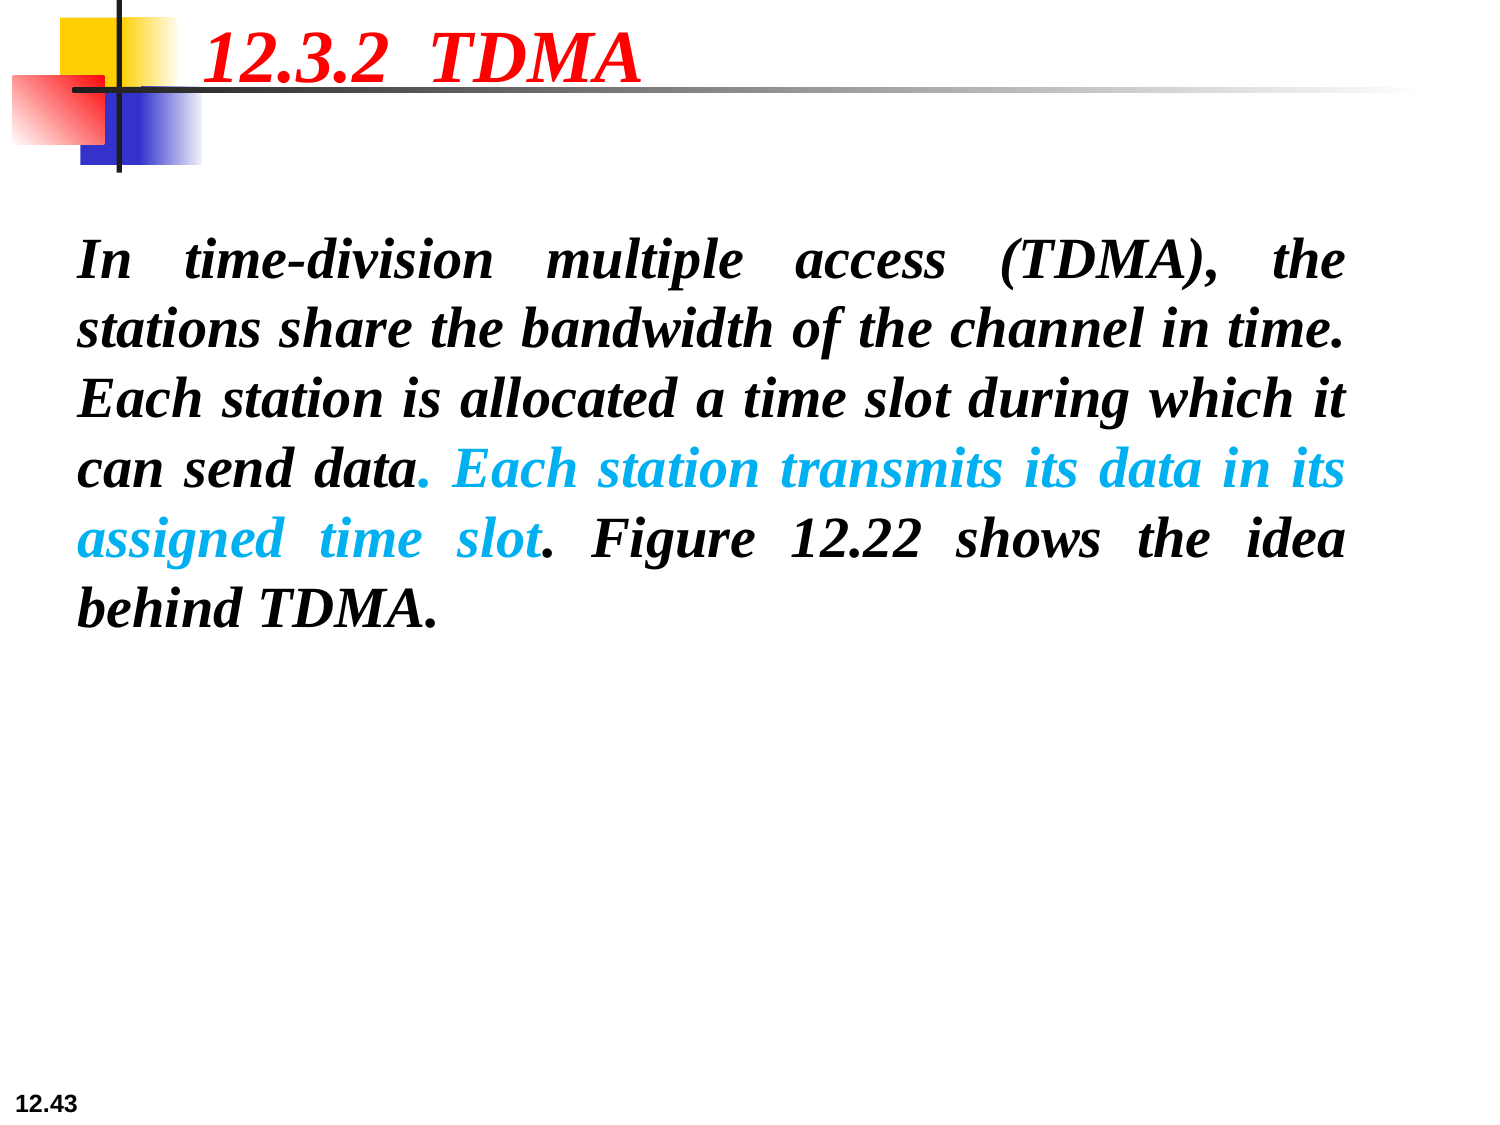

12.3.2  TDMA

In time-division multiple access (TDMA), the stations share the bandwidth of the channel in time. Each station is allocated a time slot during which it can send data. Each station transmits its data in its assigned time slot. Figure 12.22 shows the idea behind TDMA.
12.43